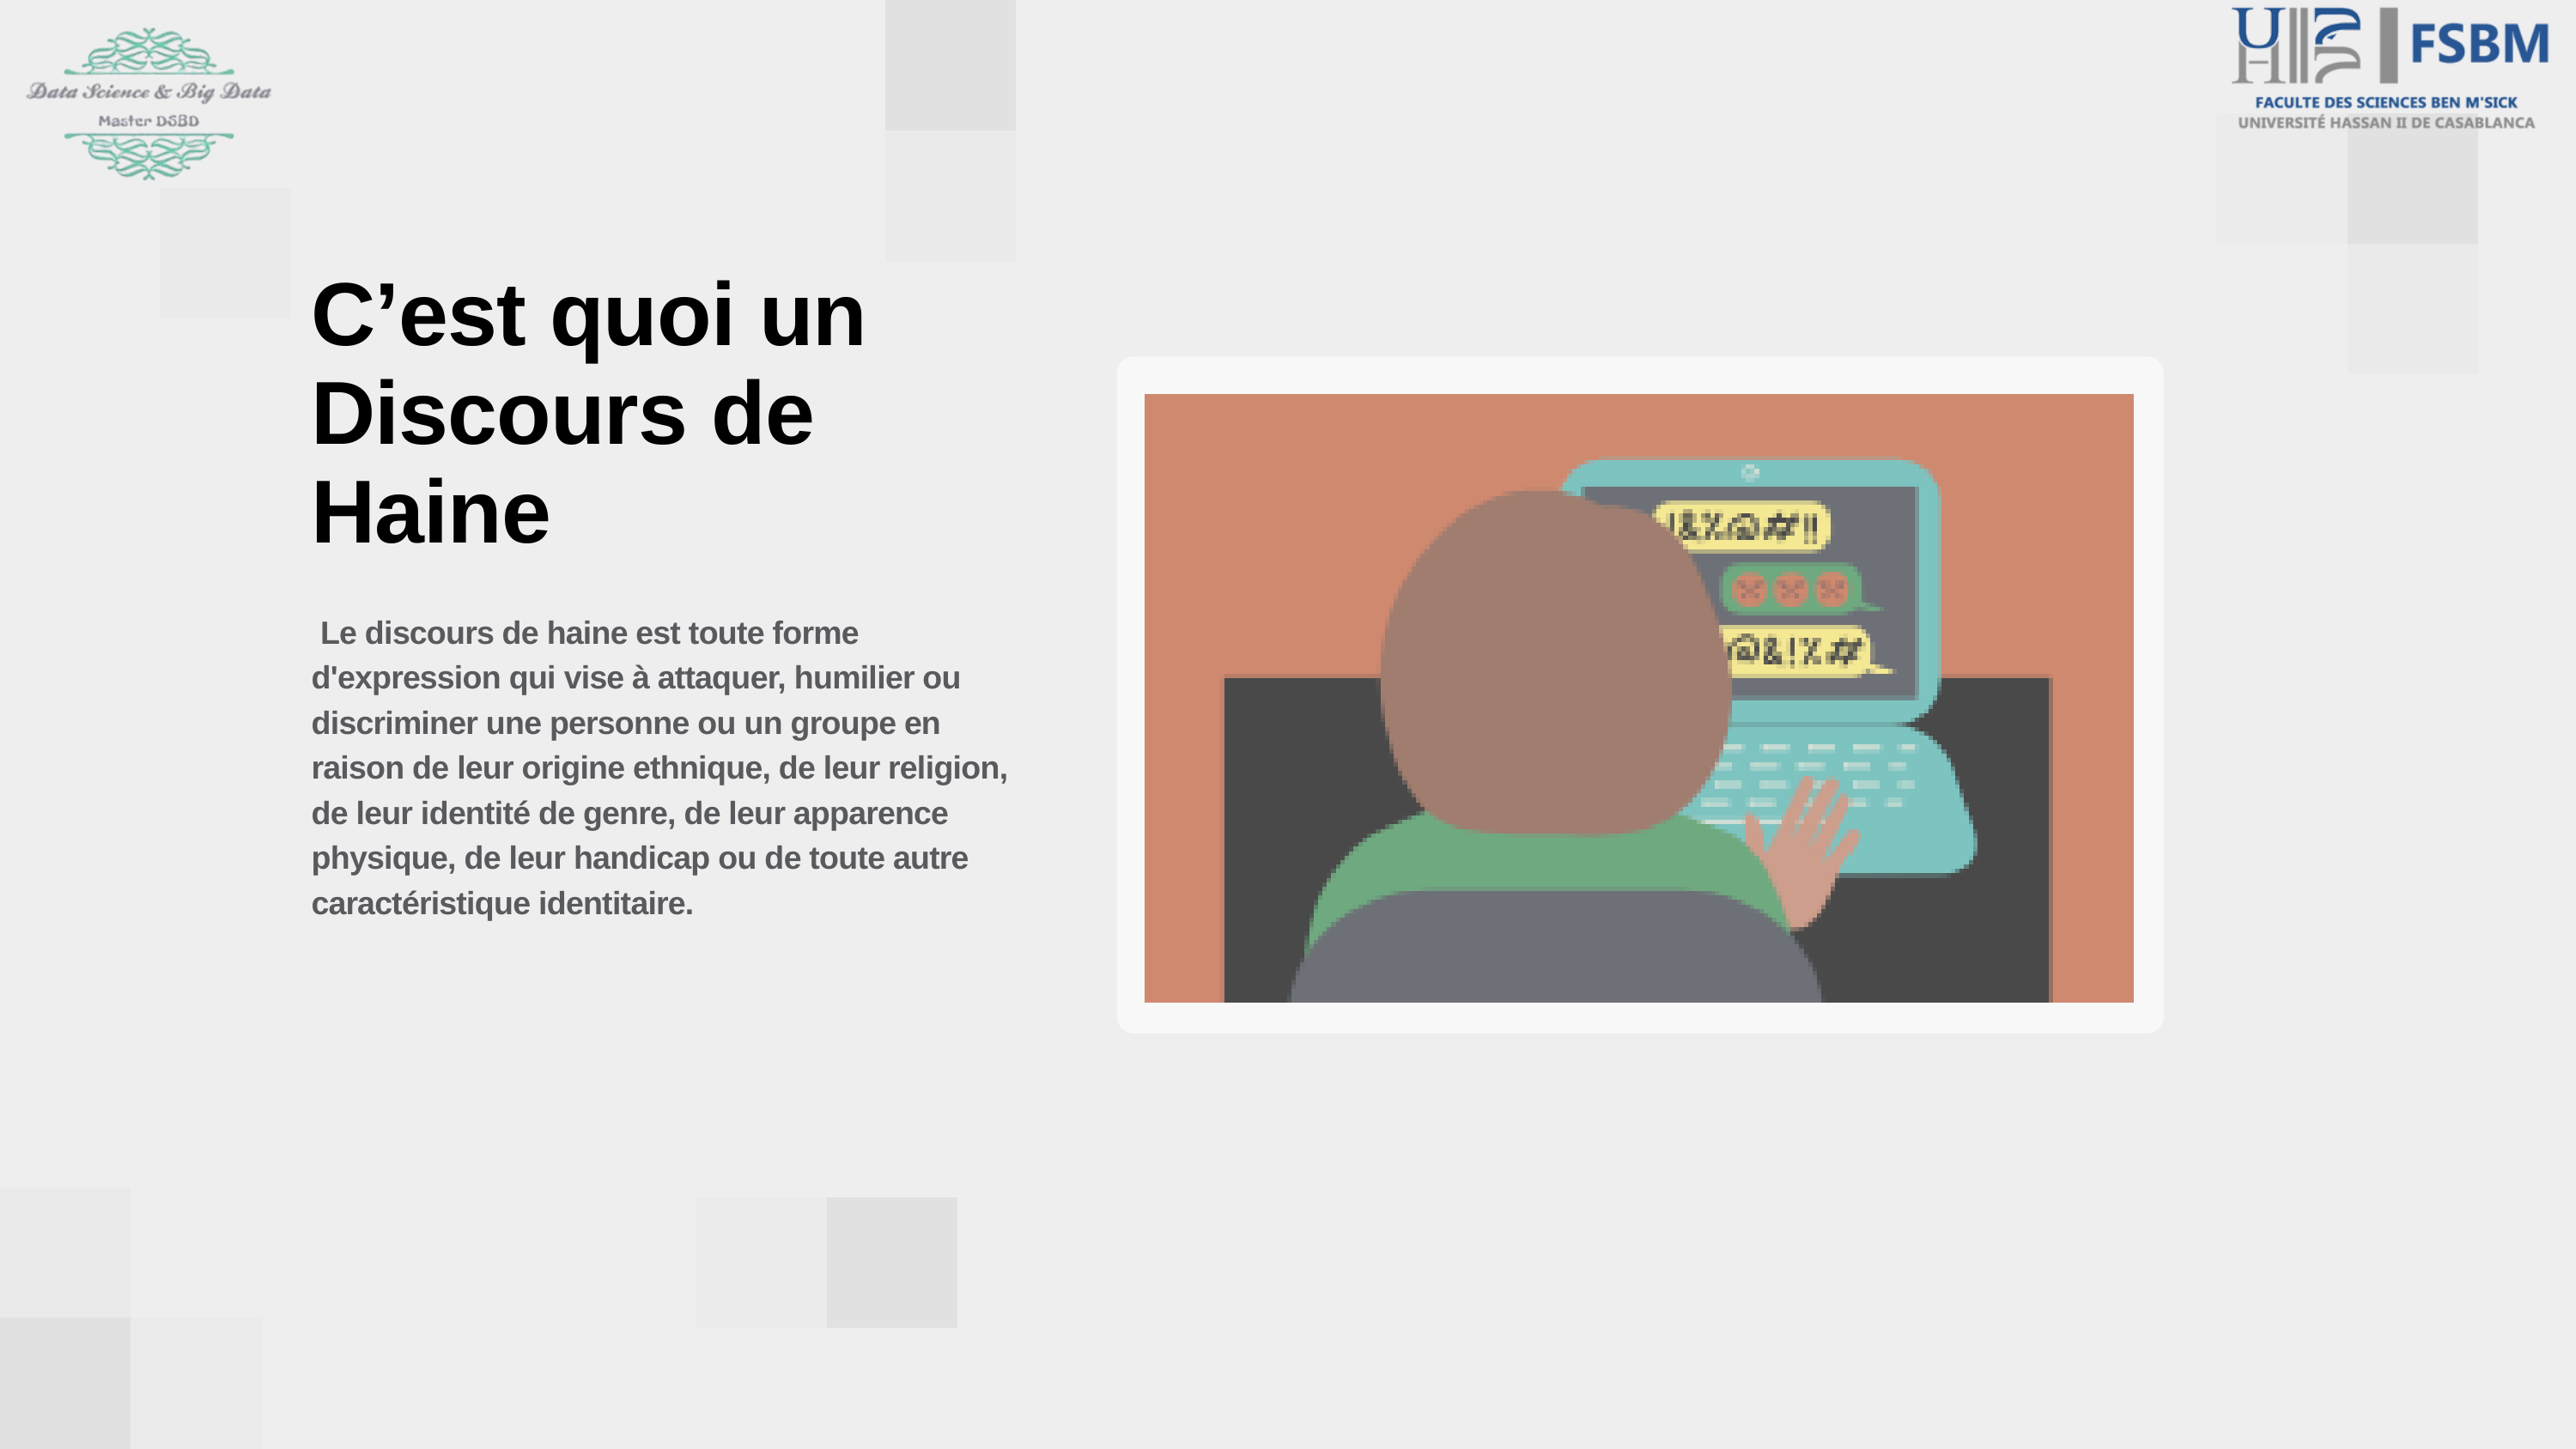

C’est quoi un Discours de Haine

 Le discours de haine est toute forme d'expression qui vise à attaquer, humilier ou discriminer une personne ou un groupe en raison de leur origine ethnique, de leur religion, de leur identité de genre, de leur apparence physique, de leur handicap ou de toute autre caractéristique identitaire.